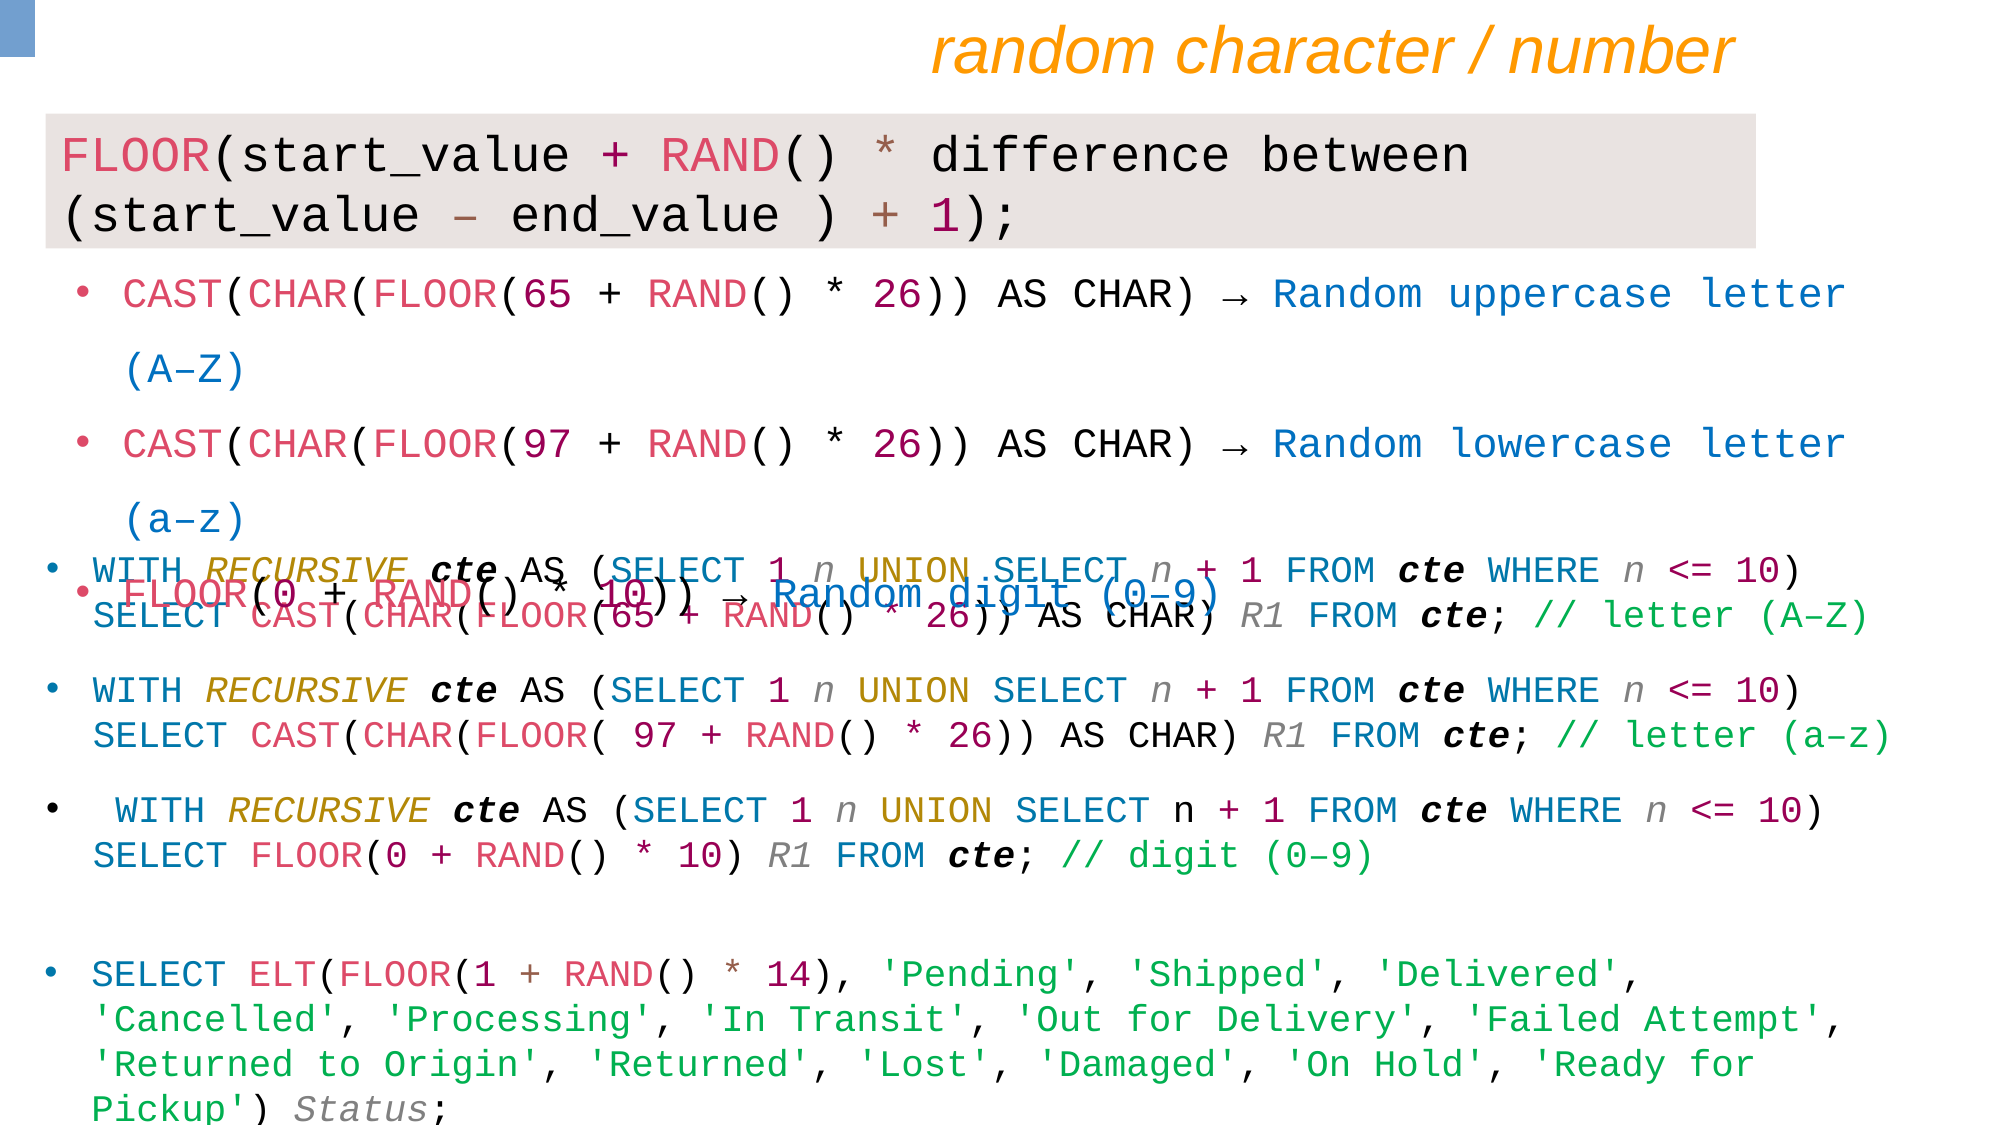

random character / number
FLOOR(start_value + RAND() * difference between (start_value – end_value ) + 1);
CAST(CHAR(FLOOR(65 + RAND() * 26)) AS CHAR) → Random uppercase letter (A–Z)
CAST(CHAR(FLOOR(97 + RAND() * 26)) AS CHAR) → Random lowercase letter (a–z)
FLOOR(0 + RAND() * 10)) → Random digit (0–9)
WITH RECURSIVE cte AS (SELECT 1 n UNION SELECT n + 1 FROM cte WHERE n <= 10) SELECT CAST(CHAR(FLOOR(65 + RAND() * 26)) AS CHAR) R1 FROM cte; // letter (A–Z)

WITH RECURSIVE cte AS (SELECT 1 n UNION SELECT n + 1 FROM cte WHERE n <= 10) SELECT CAST(CHAR(FLOOR( 97 + RAND() * 26)) AS CHAR) R1 FROM cte; // letter (a–z)

 WITH RECURSIVE cte AS (SELECT 1 n UNION SELECT n + 1 FROM cte WHERE n <= 10) SELECT FLOOR(0 + RAND() * 10) R1 FROM cte; // digit (0–9)
SELECT ELT(FLOOR(1 + RAND() * 14), 'Pending', 'Shipped', 'Delivered', 'Cancelled', 'Processing', 'In Transit', 'Out for Delivery', 'Failed Attempt', 'Returned to Origin', 'Returned', 'Lost', 'Damaged', 'On Hold', 'Ready for Pickup') Status;